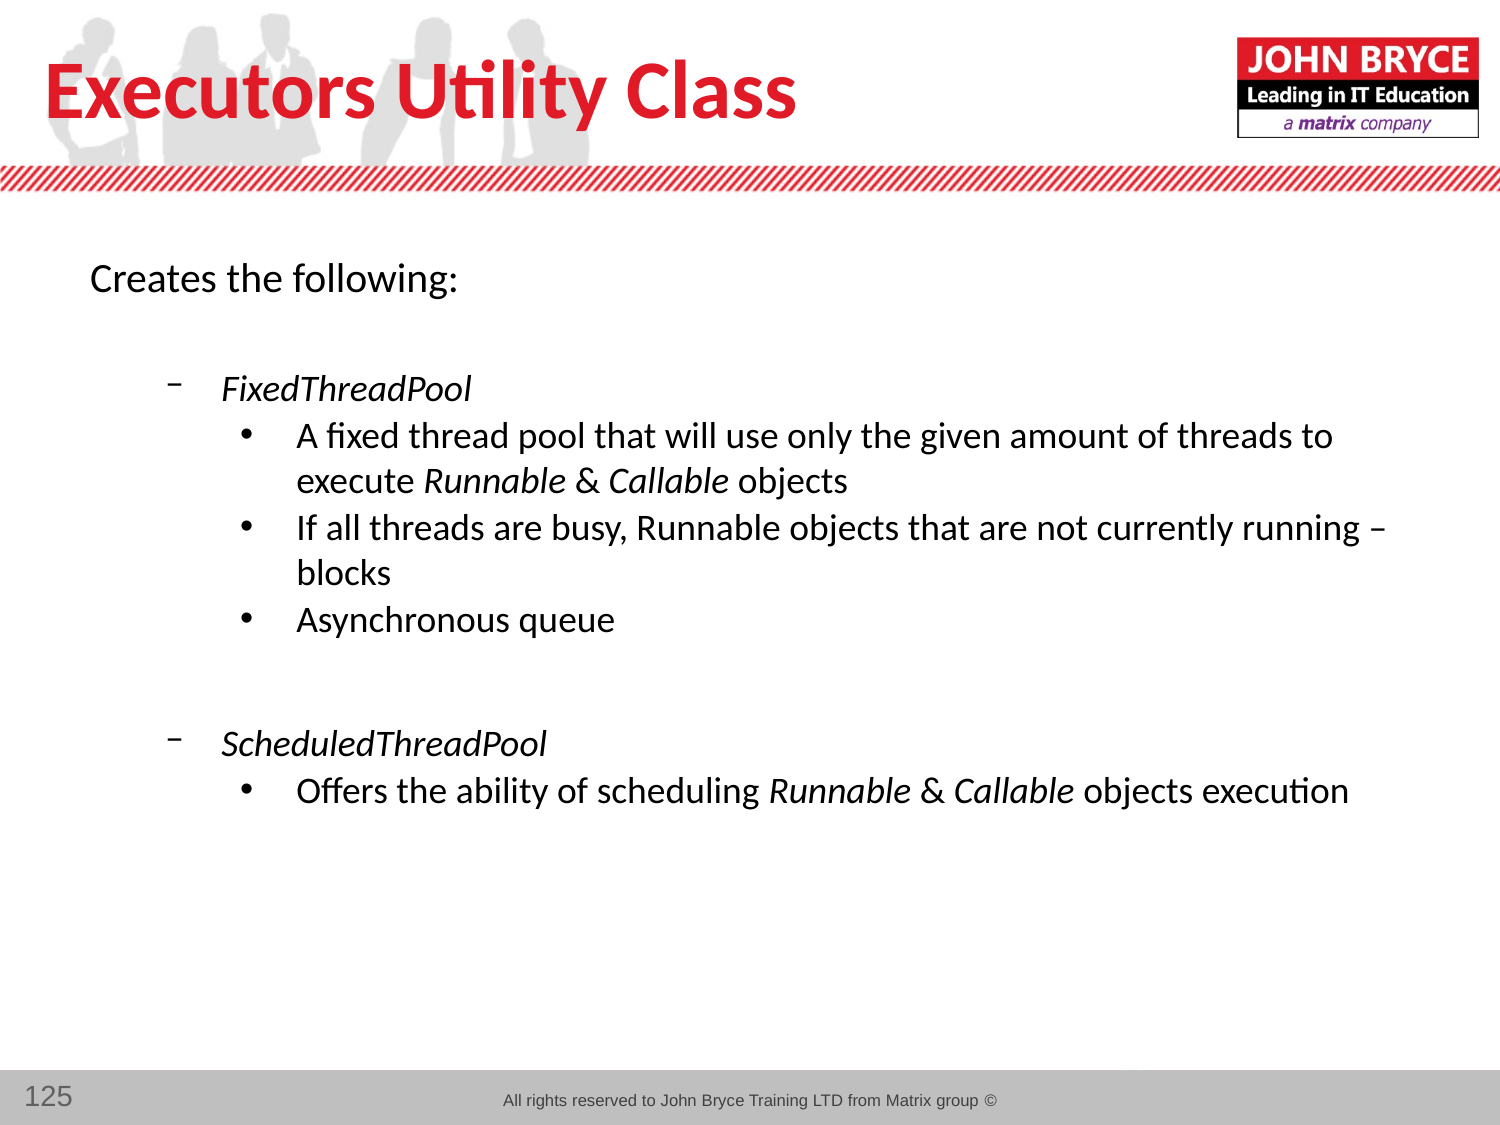

# Executors Utility Class
Creates the following:

FixedThreadPool
A fixed thread pool that will use only the given amount of threads to execute Runnable & Callable objects
If all threads are busy, Runnable objects that are not currently running – blocks
Asynchronous queue

ScheduledThreadPool
Offers the ability of scheduling Runnable & Callable objects execution